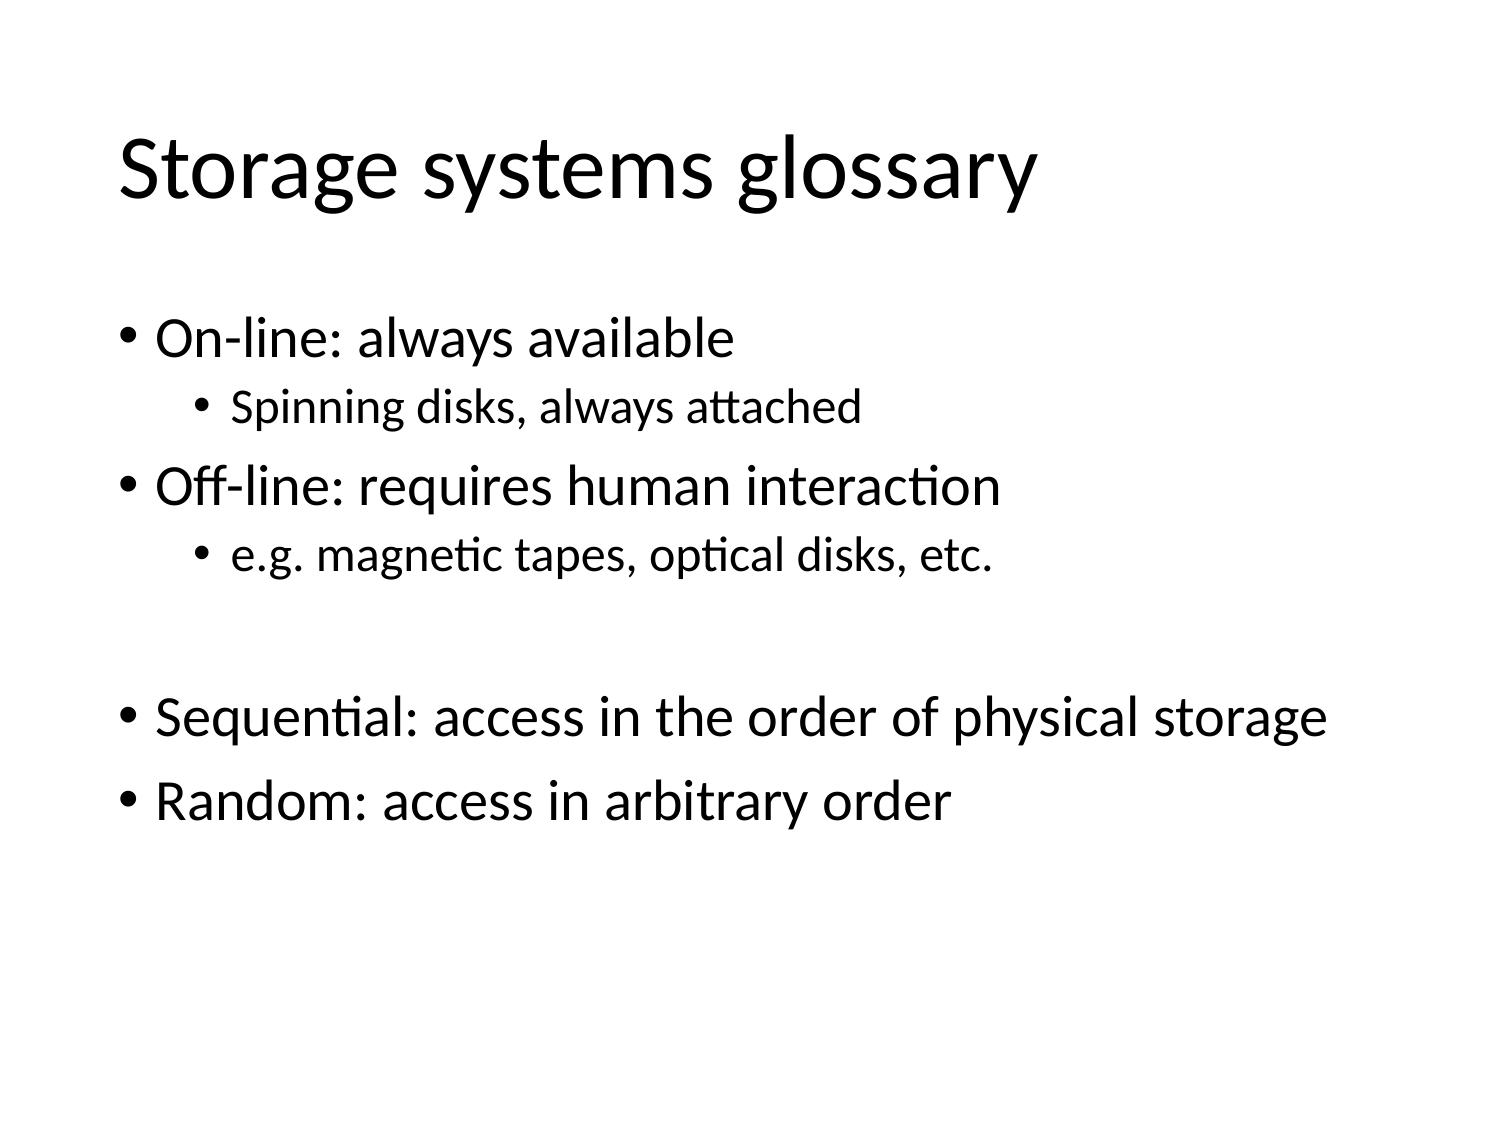

# Storage systems glossary
On-line: always available
Spinning disks, always attached
Off-line: requires human interaction
e.g. magnetic tapes, optical disks, etc.

Sequential: access in the order of physical storage
Random: access in arbitrary order